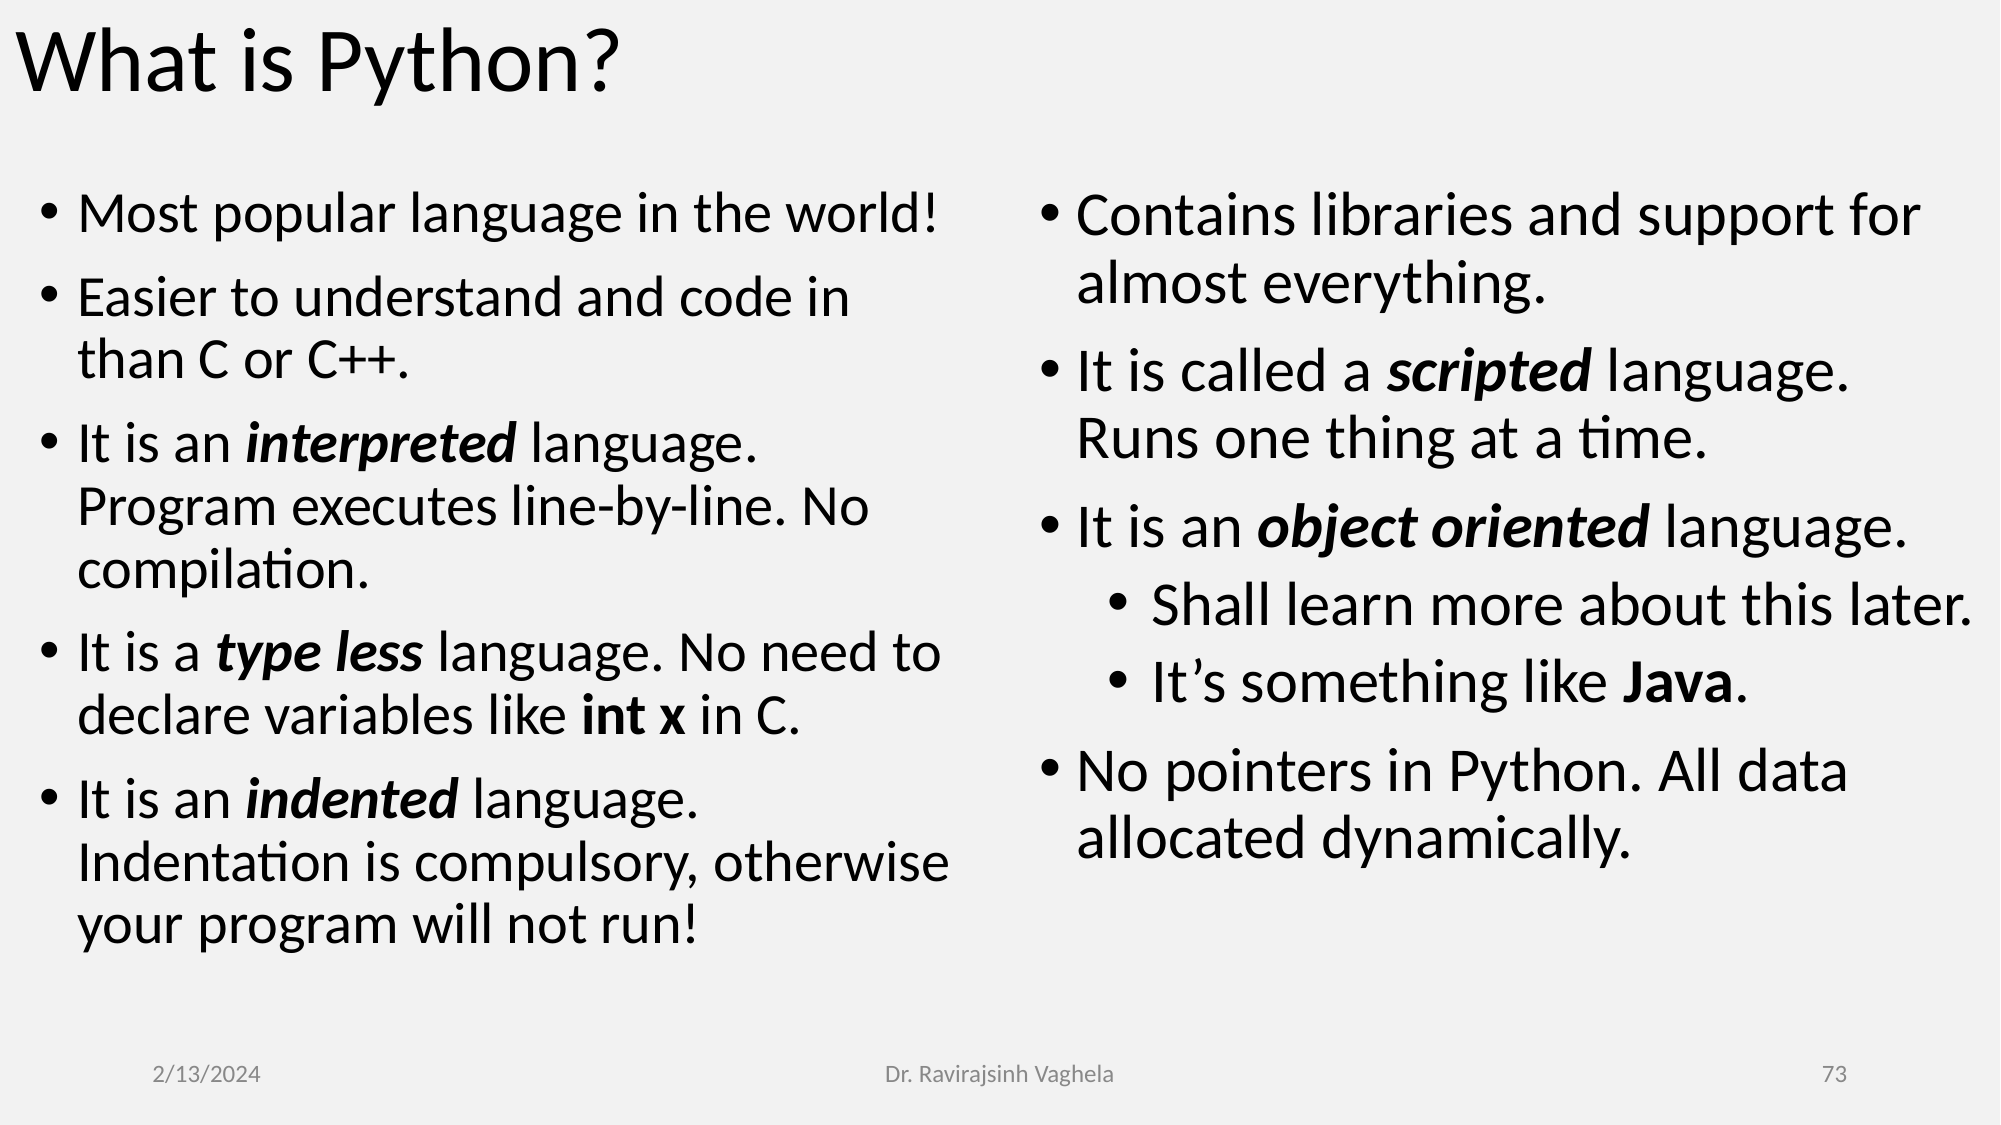

# What is Python?
Most popular language in the world!
Easier to understand and code in than C or C++.
It is an interpreted language. Program executes line-by-line. No compilation.
It is a type less language. No need to declare variables like int x in C.
It is an indented language. Indentation is compulsory, otherwise your program will not run!
Contains libraries and support for almost everything.
It is called a scripted language. Runs one thing at a time.
It is an object oriented language.
Shall learn more about this later.
It’s something like Java.
No pointers in Python. All data allocated dynamically.

2/13/2024
Dr. Ravirajsinh Vaghela
73